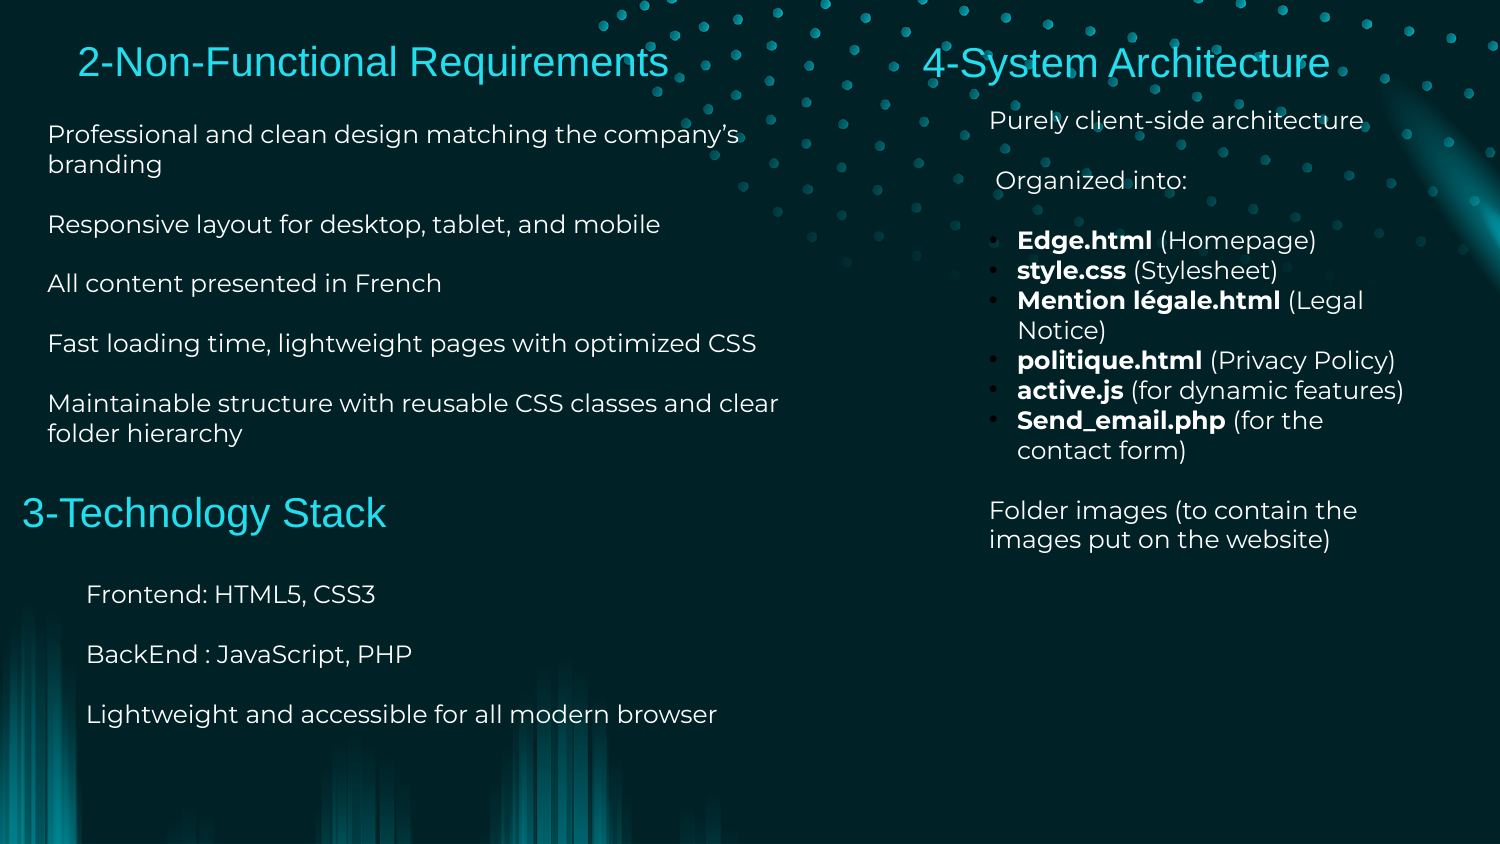

2-Non-Functional Requirements
4-System Architecture
Purely client-side architecture

 Organized into:

﻿﻿Edge.html (Homepage)
style.css (Stylesheet)
Mention légale.html (Legal Notice)
politique.html (Privacy Policy)
active.js (for dynamic features)
Send_email.php (for the contact form)

Folder images (to contain the images put on the website)

Professional and clean design matching the company’s branding

Responsive layout for desktop, tablet, and mobile

All content presented in French

Fast loading time, lightweight pages with optimized CSS

Maintainable structure with reusable CSS classes and clear folder hierarchy

3-Technology Stack
Frontend: HTML5, CSS3

BackEnd : JavaScript, PHP

Lightweight and accessible for all modern browser